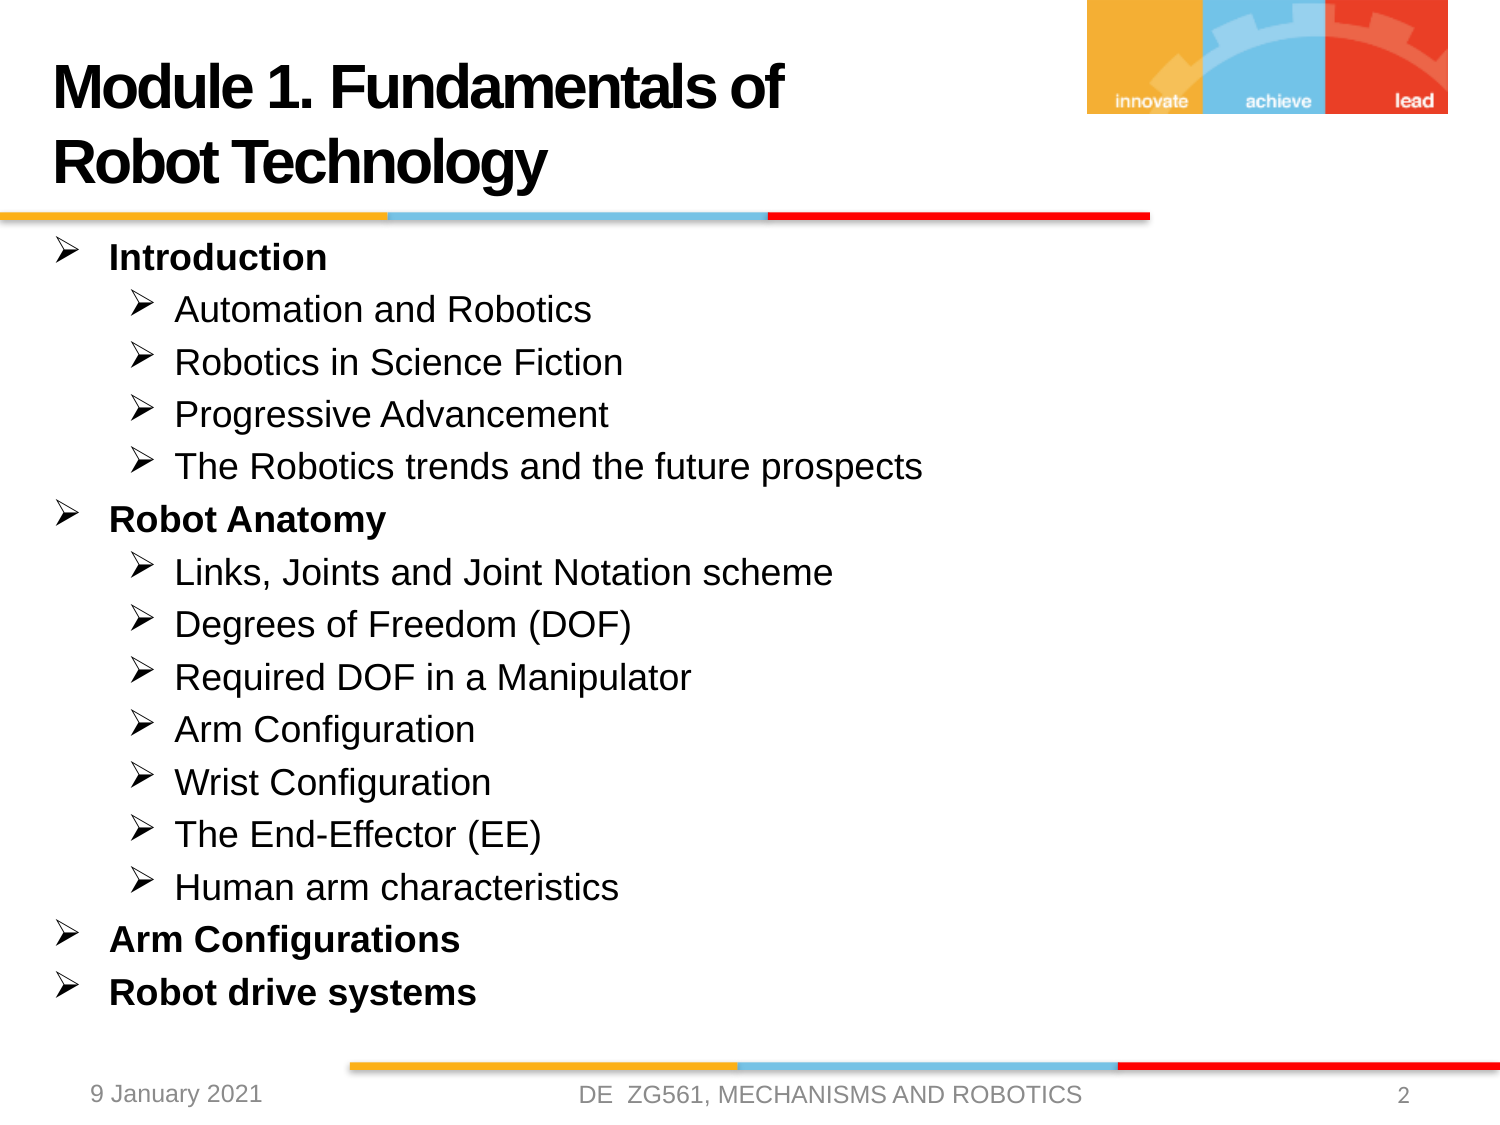

# Module 1. Fundamentals of Robot Technology
Introduction
Automation and Robotics
Robotics in Science Fiction
Progressive Advancement
The Robotics trends and the future prospects
Robot Anatomy
Links, Joints and Joint Notation scheme
Degrees of Freedom (DOF)
Required DOF in a Manipulator
Arm Configuration
Wrist Configuration
The End-Effector (EE)
Human arm characteristics
Arm Configurations
Robot drive systems
9 January 2021
DE  ZG561, MECHANISMS AND ROBOTICS
2